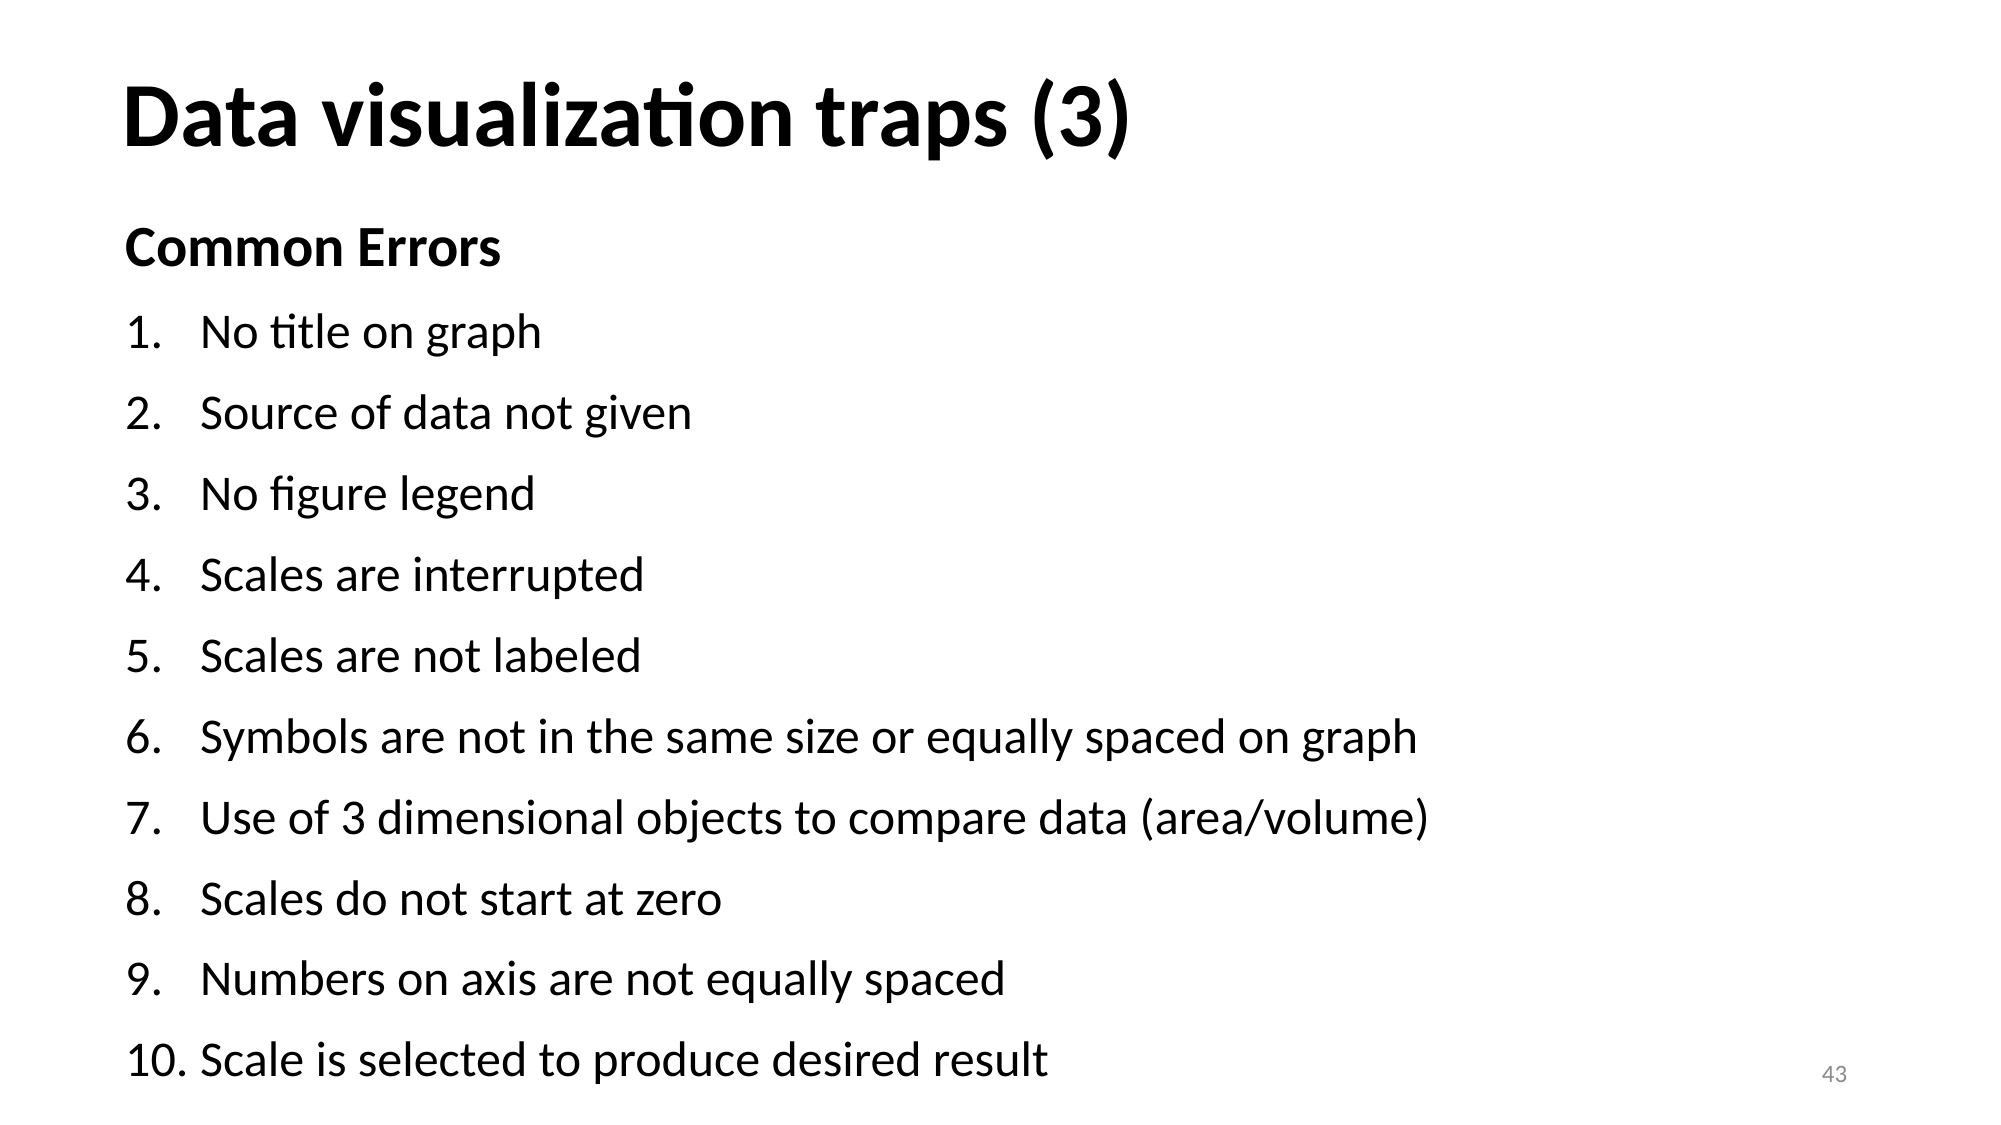

# Data visualization traps (3)
Common Errors
No title on graph
Source of data not given
No figure legend
Scales are interrupted
Scales are not labeled
Symbols are not in the same size or equally spaced on graph
Use of 3 dimensional objects to compare data (area/volume)
Scales do not start at zero
Numbers on axis are not equally spaced
Scale is selected to produce desired result

43